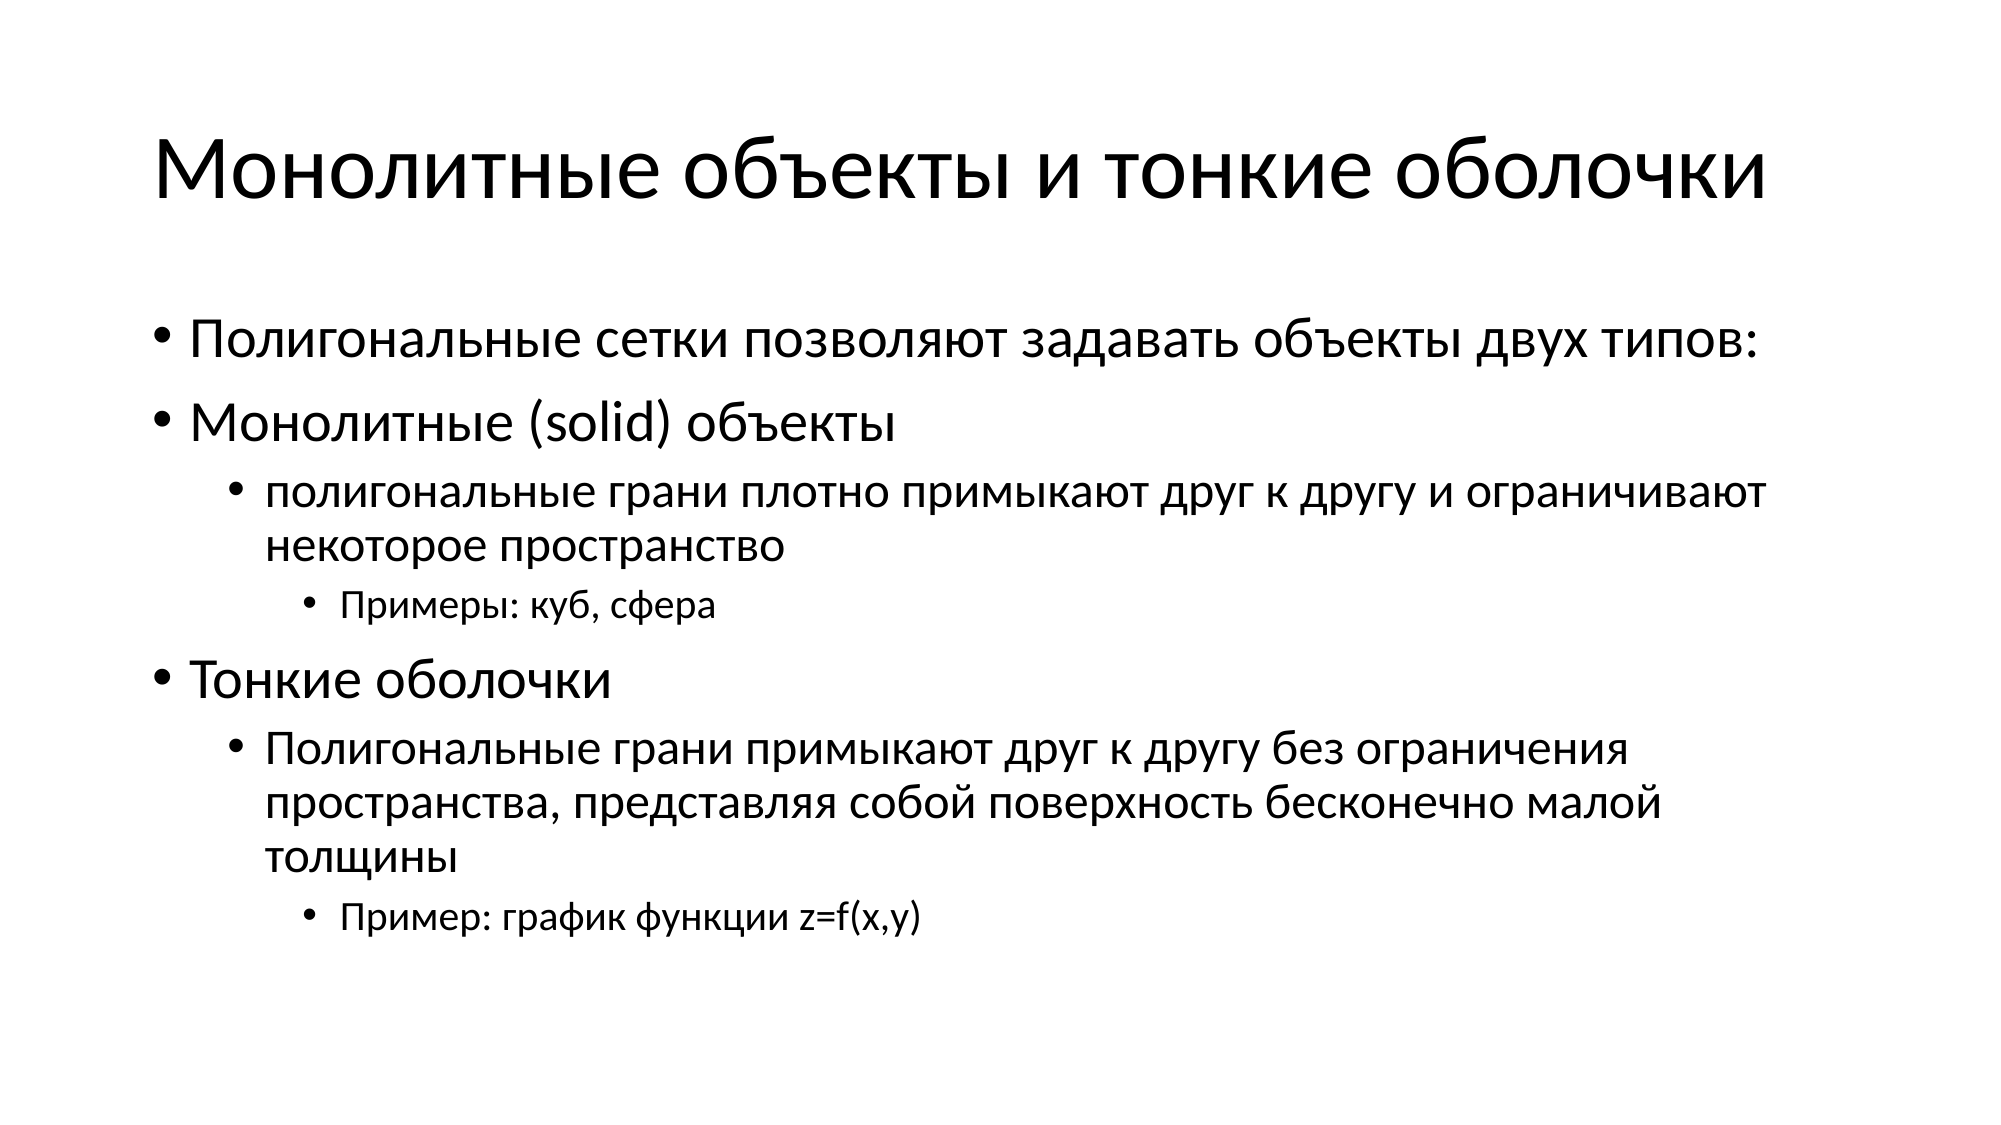

# Монолитные объекты и тонкие оболочки
Полигональные сетки позволяют задавать объекты двух типов:
Монолитные (solid) объекты
полигональные грани плотно примыкают друг к другу и ограничивают некоторое пространство
Примеры: куб, сфера
Тонкие оболочки
Полигональные грани примыкают друг к другу без ограничения пространства, представляя собой поверхность бесконечно малой толщины
Пример: график функции z=f(x,y)